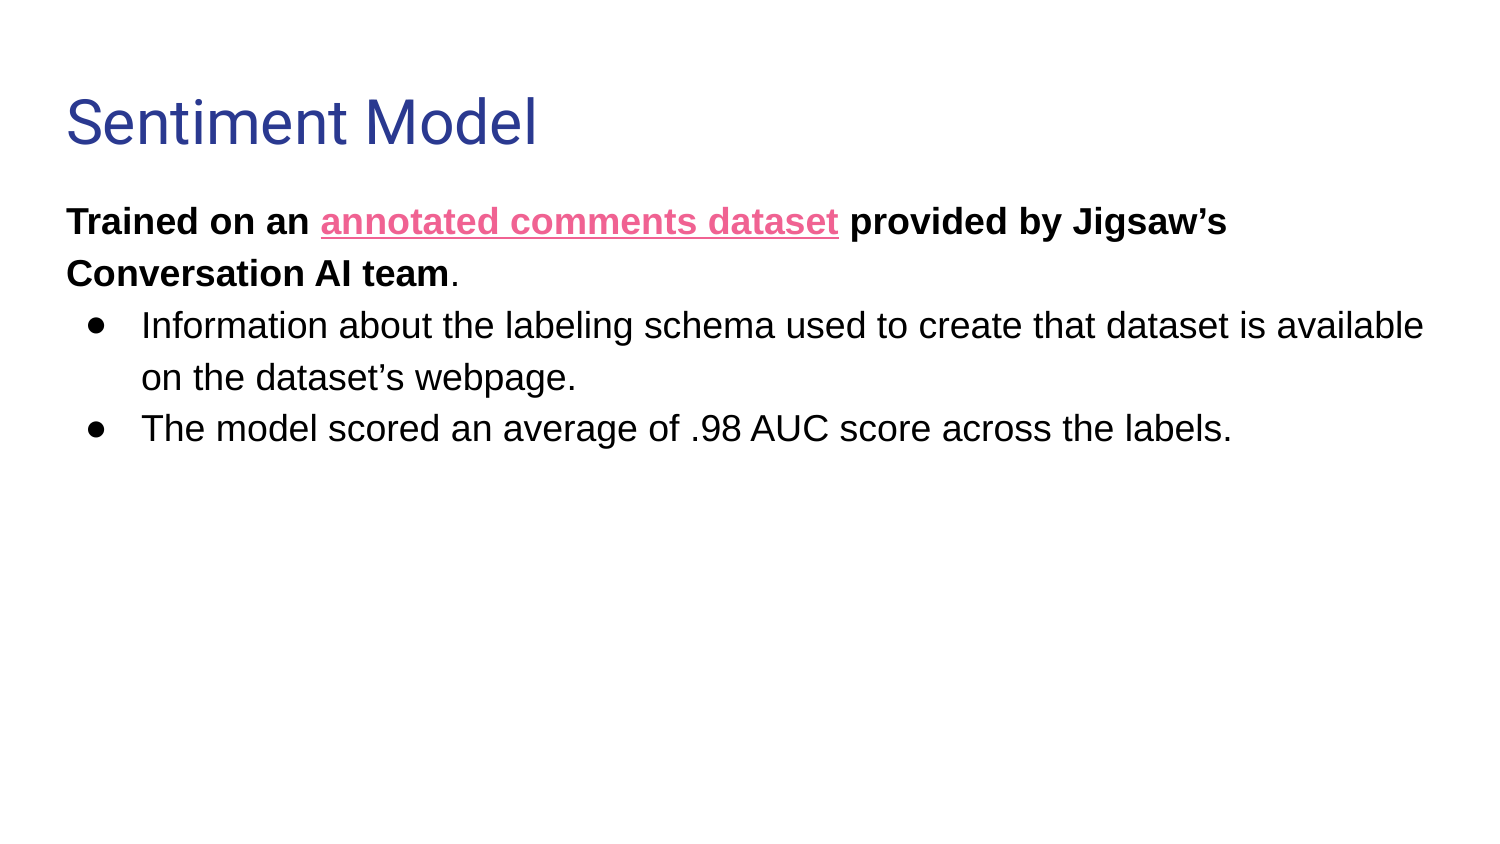

# Sentiment Model
Trained on an annotated comments dataset provided by Jigsaw’s Conversation AI team.
Information about the labeling schema used to create that dataset is available on the dataset’s webpage.
The model scored an average of .98 AUC score across the labels.